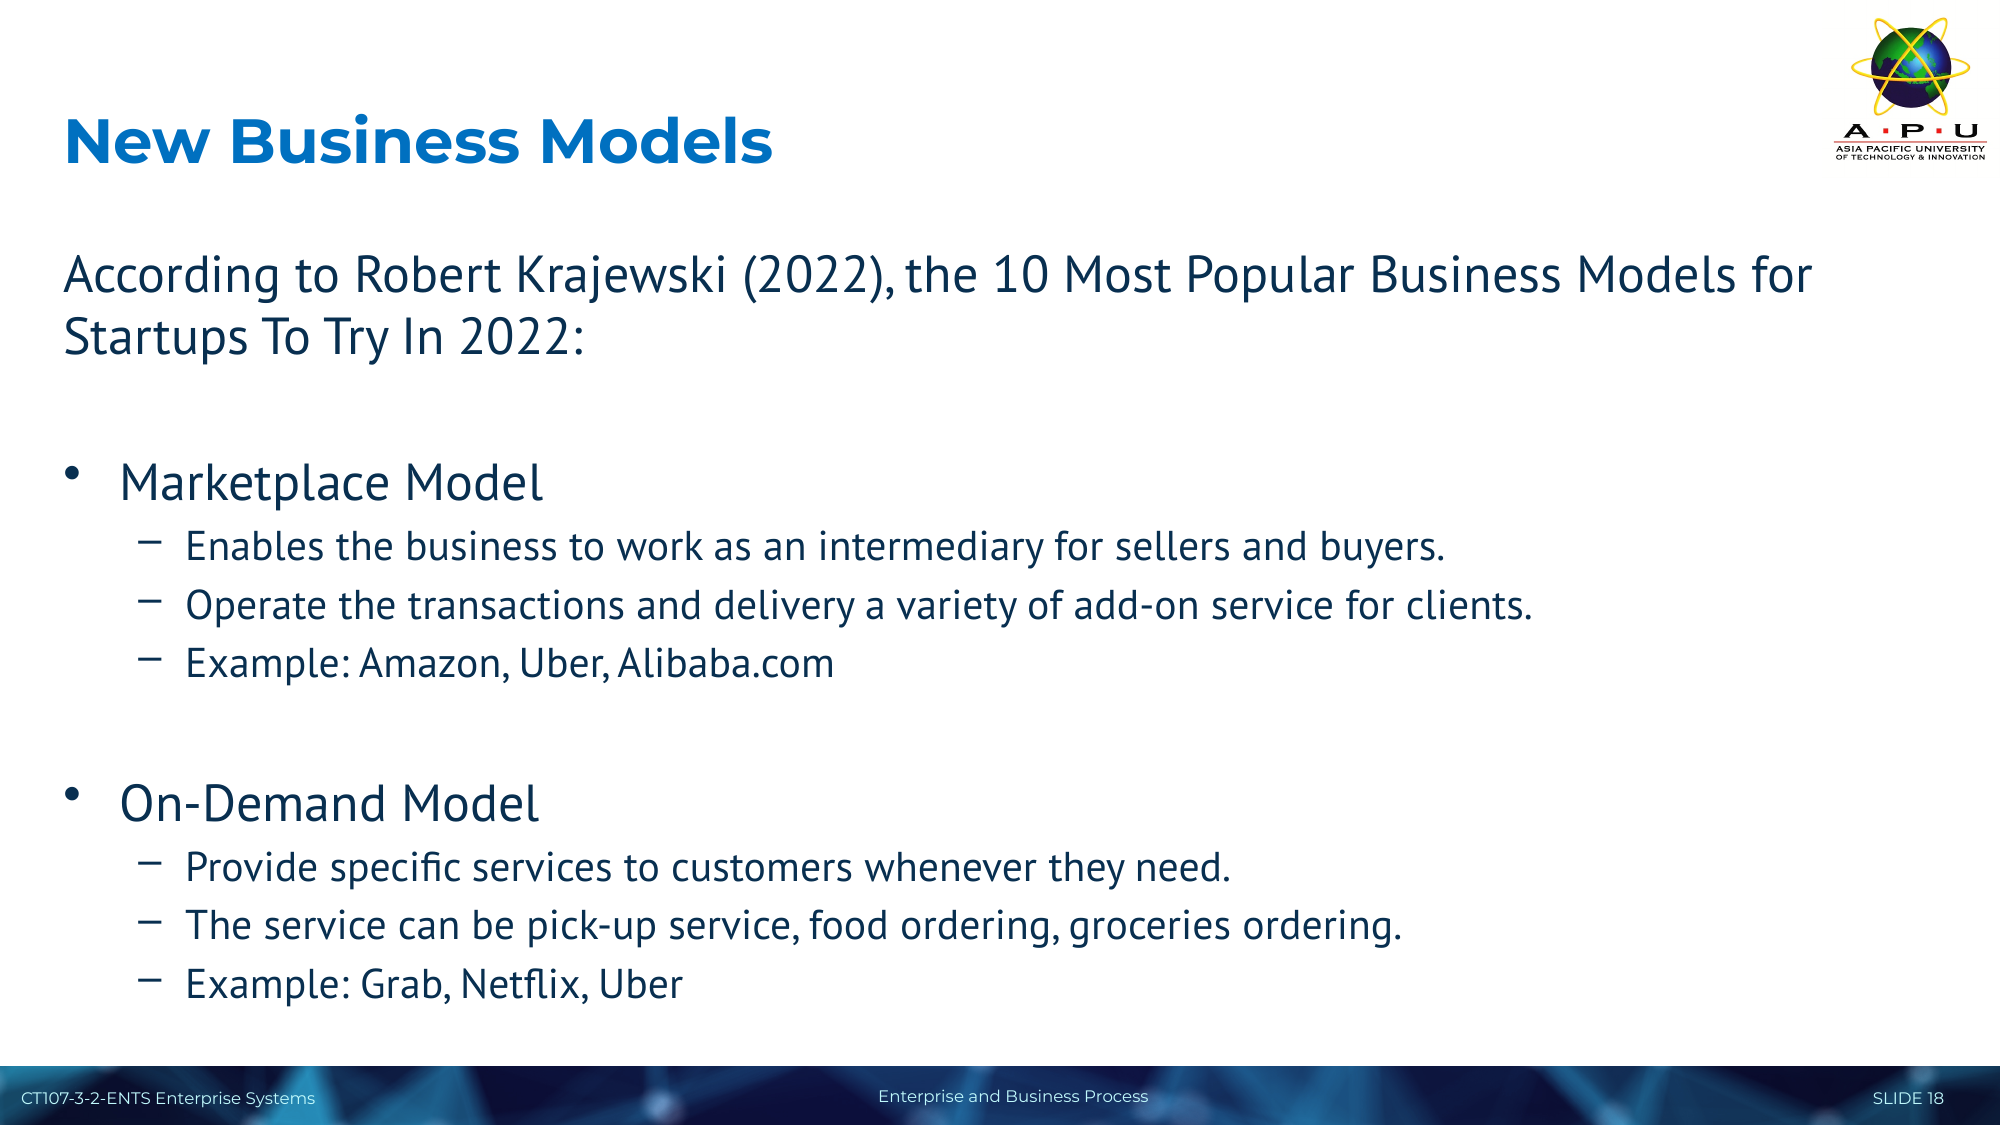

# New Business Models

According to Robert Krajewski (2022), the 10 Most Popular Business Models for Startups To Try In 2022:

Marketplace Model
Enables the business to work as an intermediary for sellers and buyers.
Operate the transactions and delivery a variety of add-on service for clients.
Example: Amazon, Uber, Alibaba.com

On-Demand Model
Provide specific services to customers whenever they need.
The service can be pick-up service, food ordering, groceries ordering.
Example: Grab, Netflix, Uber